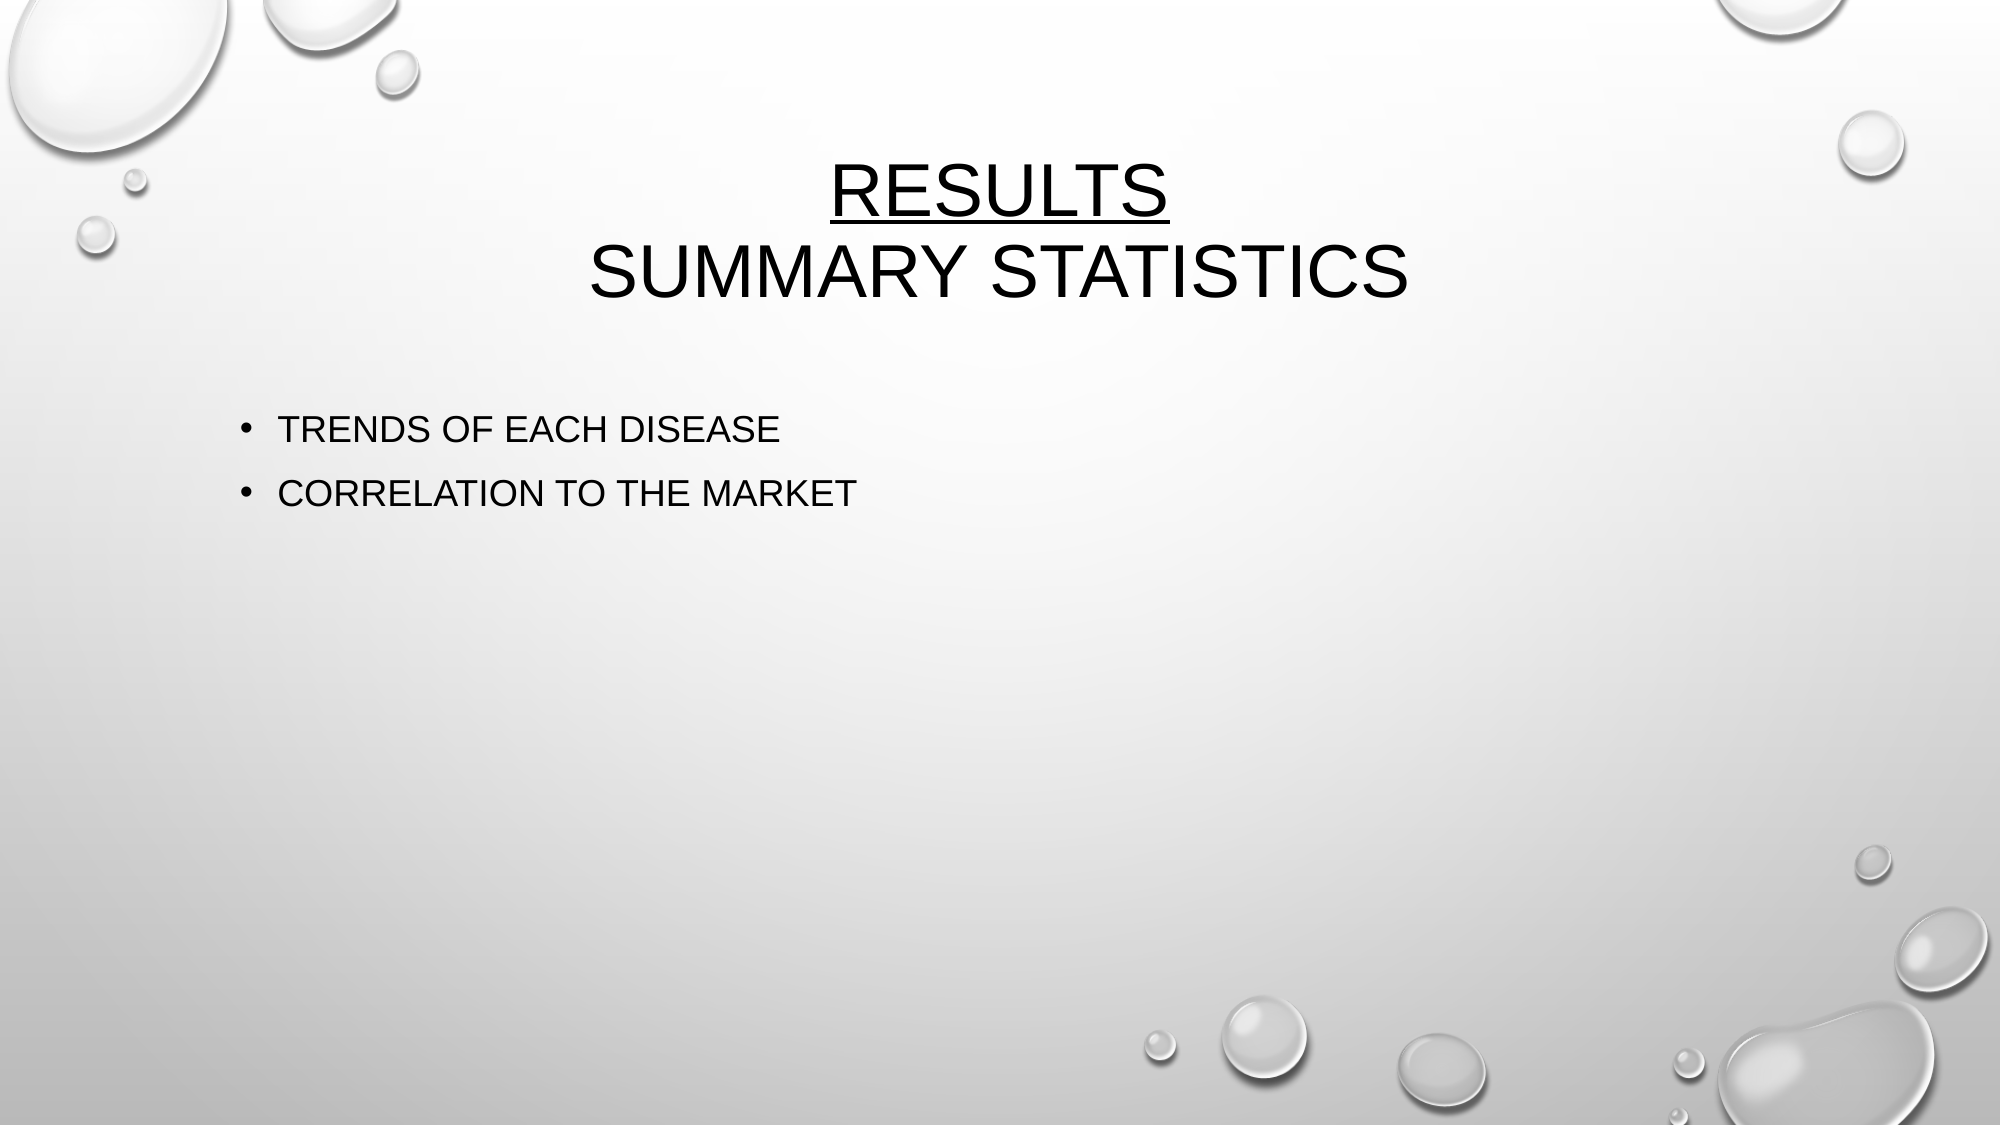

# results summary statistics
Trends of each disease
Correlation To the market